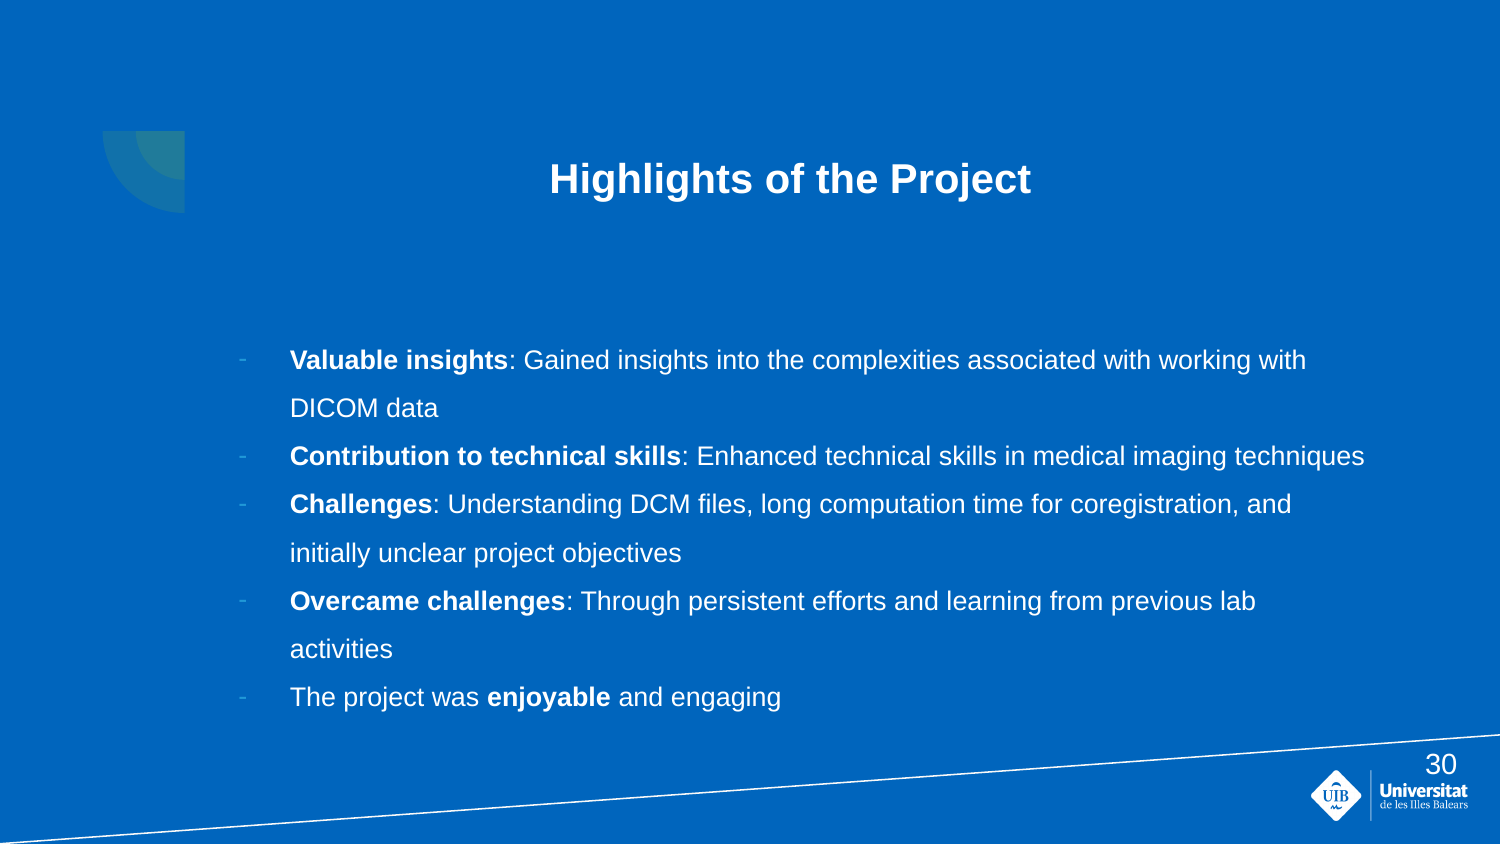

# Highlights of the Project
Valuable insights: Gained insights into the complexities associated with working with DICOM data
Contribution to technical skills: Enhanced technical skills in medical imaging techniques
Challenges: Understanding DCM files, long computation time for coregistration, and initially unclear project objectives
Overcame challenges: Through persistent efforts and learning from previous lab activities
The project was enjoyable and engaging

30